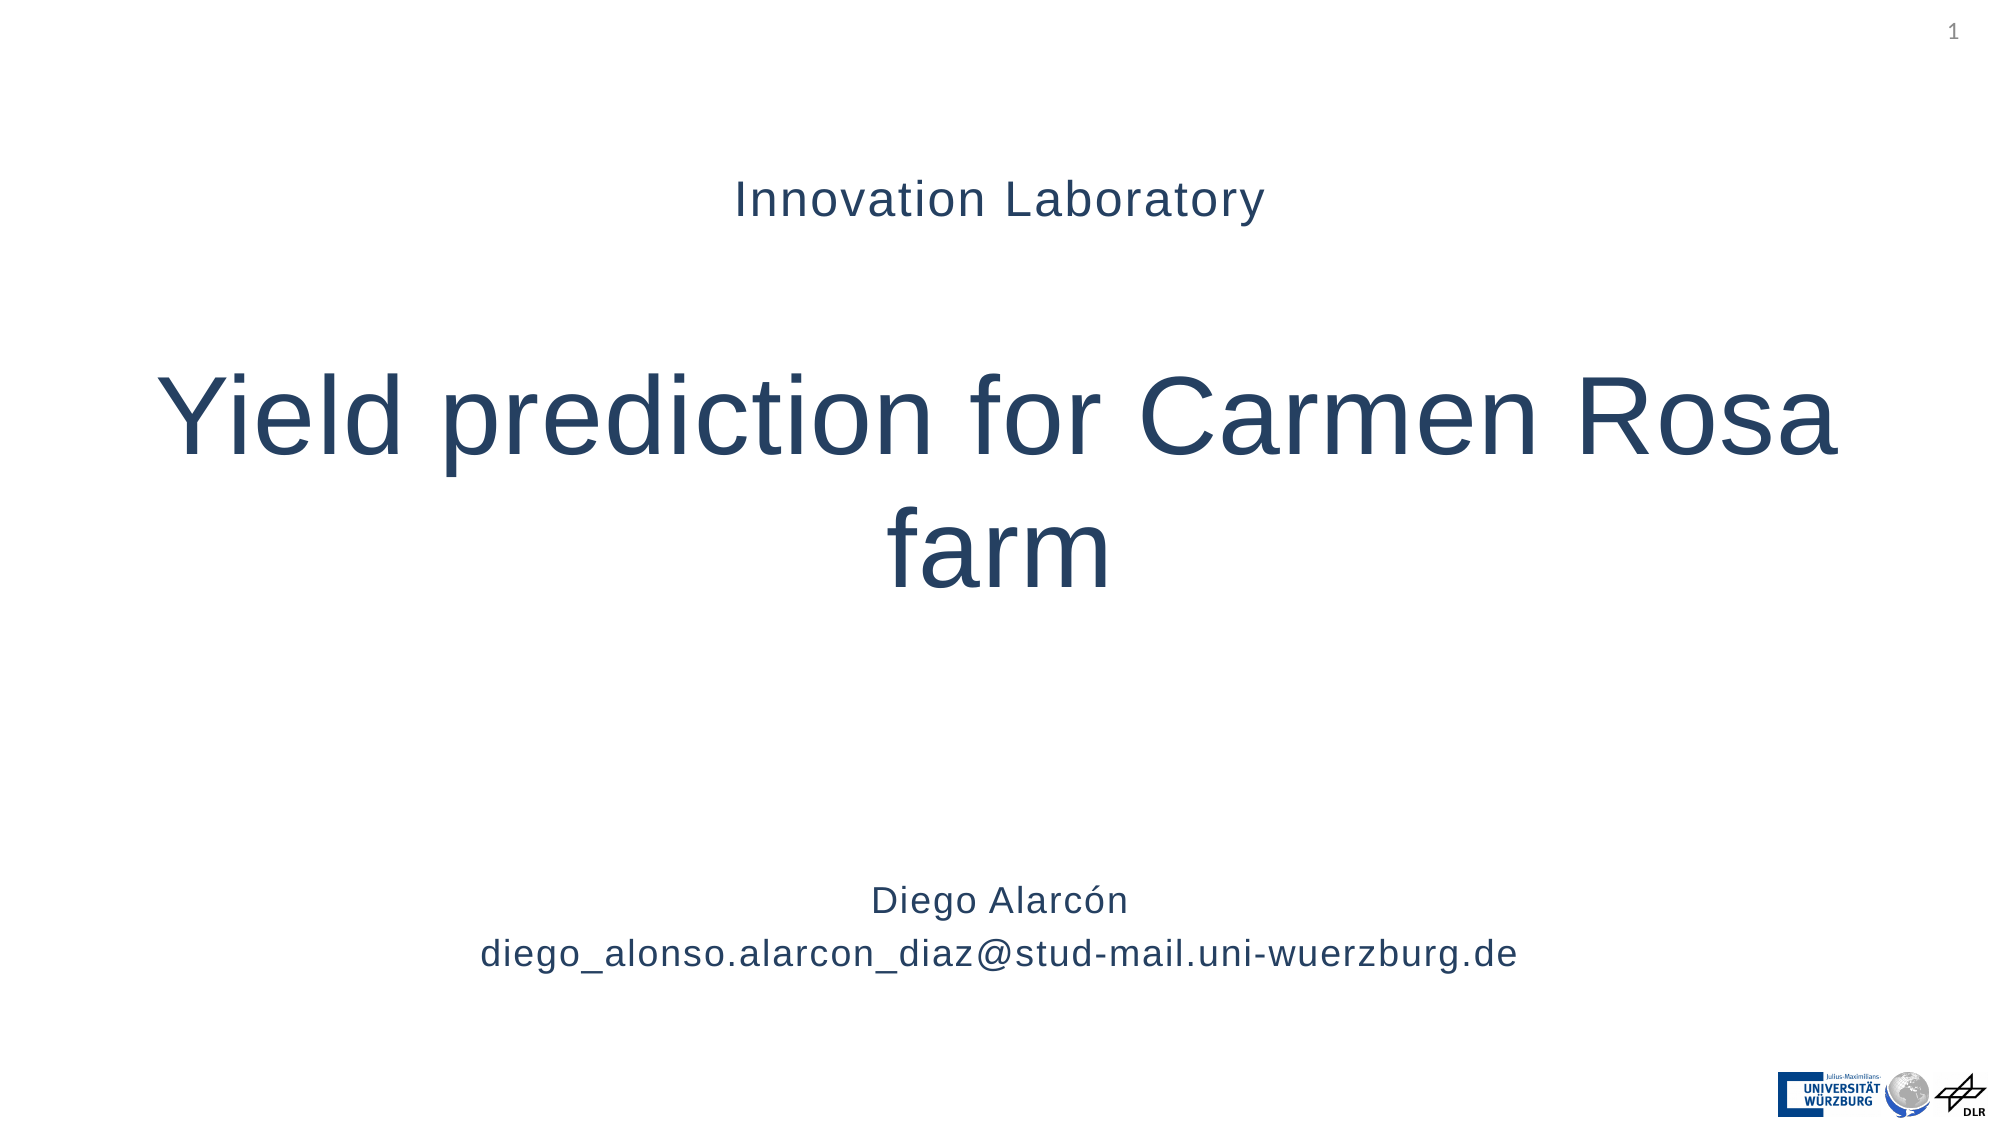

1
Innovation Laboratory
Yield prediction for Carmen Rosa farm
Diego Alarcón
diego_alonso.alarcon_diaz@stud-mail.uni-wuerzburg.de